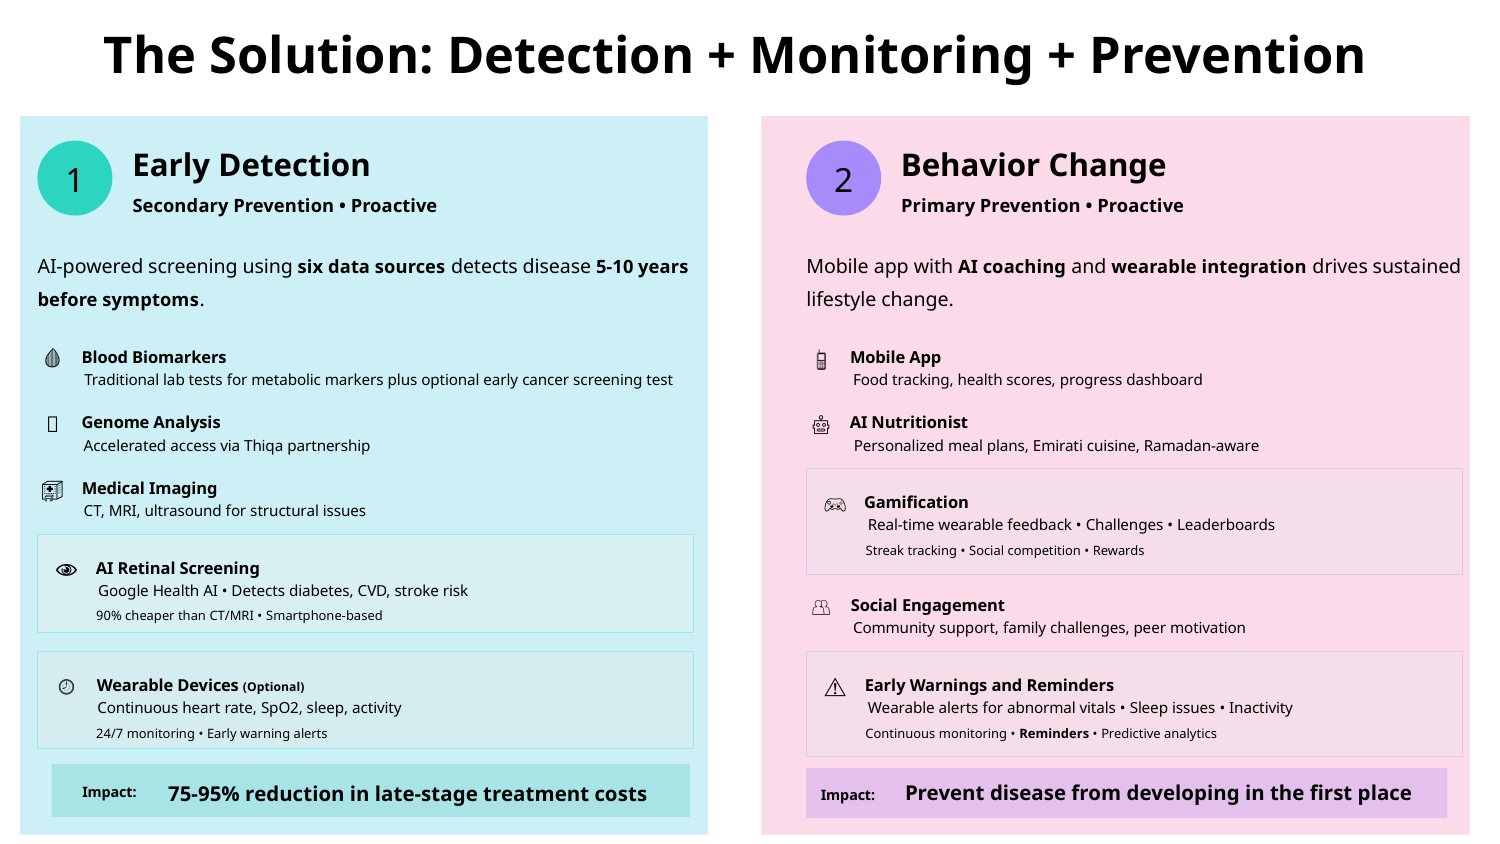

The Solution: Detection + Monitoring + Prevention

Early Detection

Behavior Change
1
2
Secondary Prevention • Proactive
Primary Prevention • Proactive
AI-powered screening using six data sources detects disease 5-10 years before symptoms.
Mobile app with AI coaching and wearable integration drives sustained lifestyle change.
🩸
Blood Biomarkers
📱
Mobile App
Traditional lab tests for metabolic markers plus optional early cancer screening test
Food tracking, health scores, progress dashboard
🧬
Genome Analysis
🤖
AI Nutritionist
Accelerated access via Thiqa partnership
Personalized meal plans, Emirati cuisine, Ramadan-aware
🏥
Medical Imaging

🎮
Gamification
CT, MRI, ultrasound for structural issues
Real-time wearable feedback • Challenges • Leaderboards

Streak tracking • Social competition • Rewards
👁️
AI Retinal Screening
Google Health AI • Detects diabetes, CVD, stroke risk
👥
Social Engagement
90% cheaper than CT/MRI • Smartphone-based
Community support, family challenges, peer motivation

⌚
Wearable Devices (Optional)
⚠️
Early Warnings and Reminders
Continuous heart rate, SpO2, sleep, activity
Wearable alerts for abnormal vitals • Sleep issues • Inactivity
24/7 monitoring • Early warning alerts
Continuous monitoring • Reminders • Predictive analytics

Prevent disease from developing in the first place
75-95% reduction in late-stage treatment costs
Impact:
Impact: